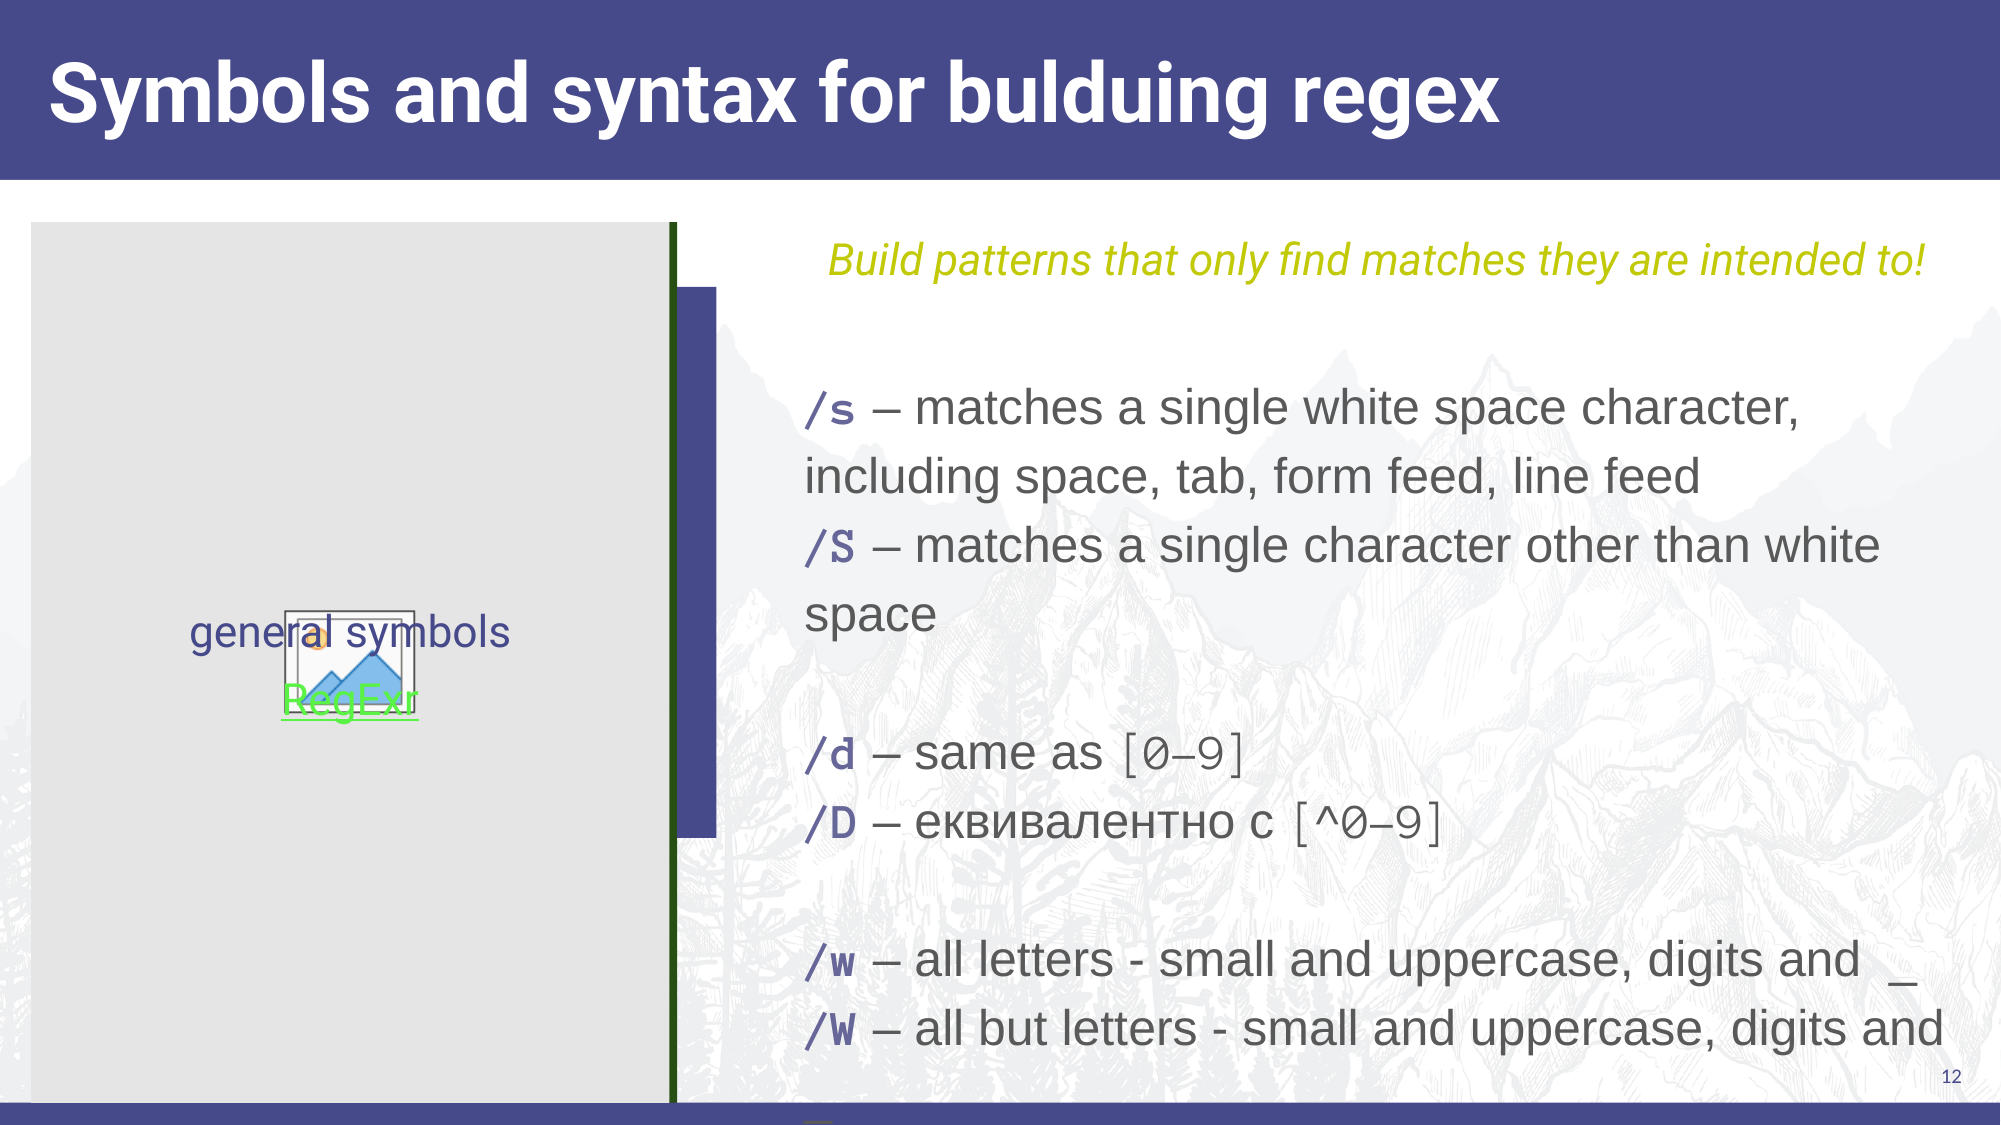

# Symbols and syntax for bulduing regex
Build patterns that only find matches they are intended to!

/s – matches a single white space character, including space, tab, form feed, line feed
/S – matches a single character other than white space

/d – same as [0-9]
/D – еквивалентно с [^0-9]

/w – all letters - small and uppercase, digits and  _
/W – all but letters - small and uppercase, digits and _
general symbols
RegExr
12